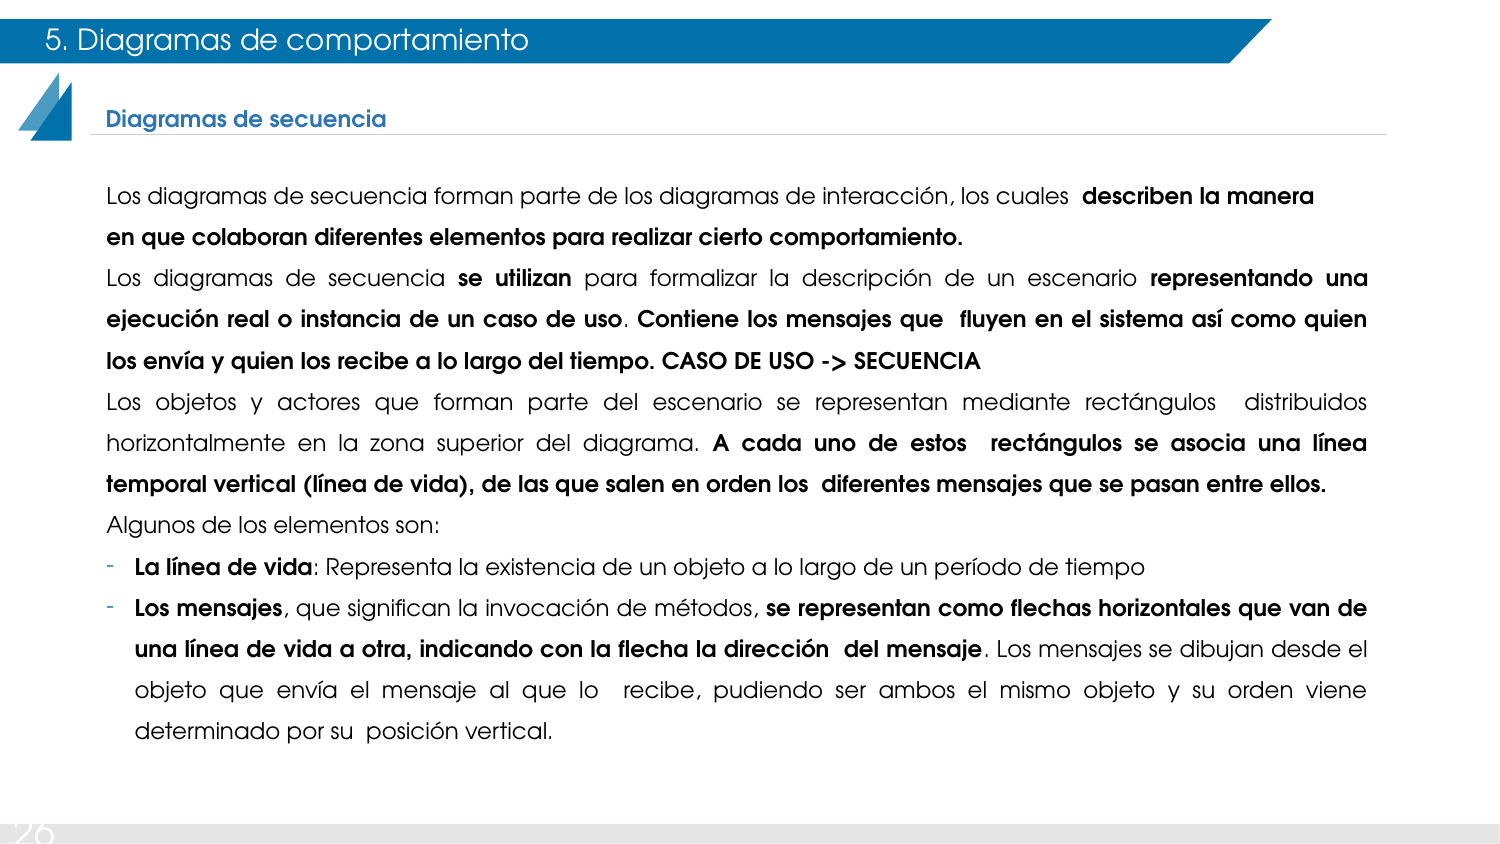

# 5. Diagramas de comportamiento

Diagramas de secuencia
Los diagramas de secuencia forman parte de los diagramas de interacción, los cuales  describen la manera
en que colaboran diferentes elementos para realizar cierto comportamiento.
Los diagramas de secuencia se utilizan para formalizar la descripción de un escenario representando una ejecución real o instancia de un caso de uso. Contiene los mensajes que  fluyen en el sistema así como quien los envía y quien los recibe a lo largo del tiempo. CASO DE USO -> SECUENCIA
Los objetos y actores que forman parte del escenario se representan mediante rectángulos  distribuidos horizontalmente en la zona superior del diagrama. A cada uno de estos  rectángulos se asocia una línea temporal vertical (línea de vida), de las que salen en orden los  diferentes mensajes que se pasan entre ellos.
Algunos de los elementos son:
La línea de vida: Representa la existencia de un objeto a lo largo de un período de tiempo
Los mensajes, que significan la invocación de métodos, se representan como flechas horizontales que van de una línea de vida a otra, indicando con la flecha la dirección  del mensaje. Los mensajes se dibujan desde el objeto que envía el mensaje al que lo  recibe, pudiendo ser ambos el mismo objeto y su orden viene determinado por su  posición vertical.

26